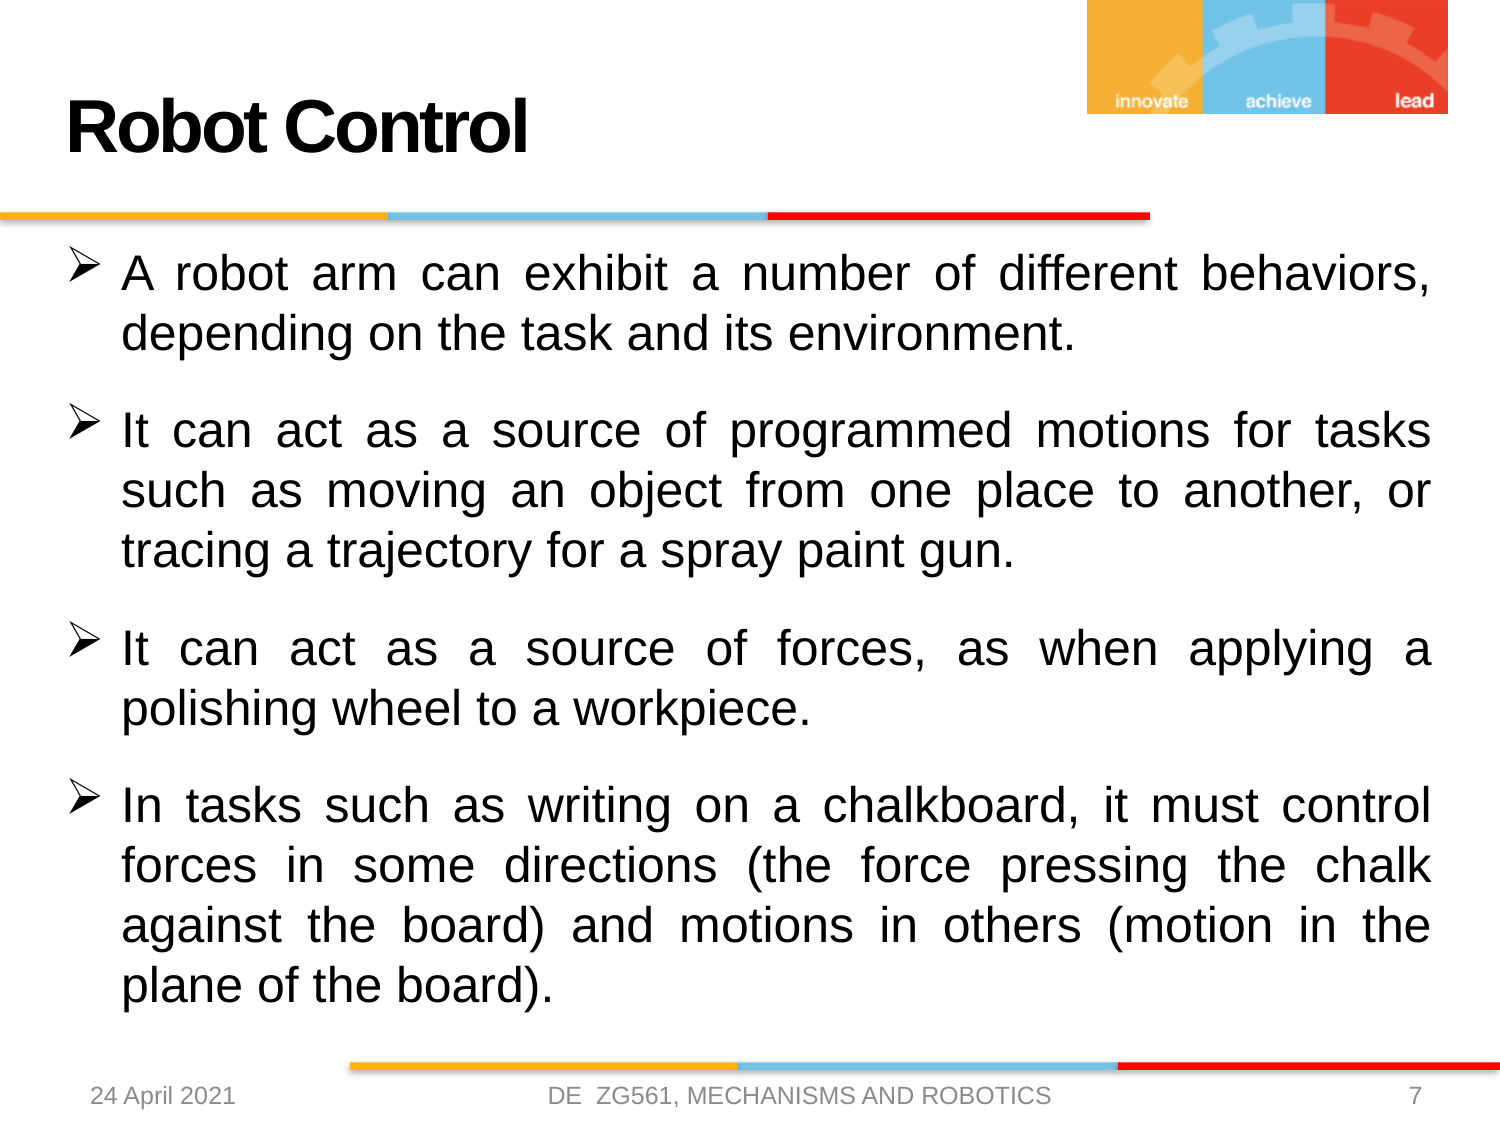

# Robot Control
A robot arm can exhibit a number of different behaviors, depending on the task and its environment.
It can act as a source of programmed motions for tasks such as moving an object from one place to another, or tracing a trajectory for a spray paint gun.
It can act as a source of forces, as when applying a polishing wheel to a workpiece.
In tasks such as writing on a chalkboard, it must control forces in some directions (the force pressing the chalk against the board) and motions in others (motion in the plane of the board).
DE  ZG561, MECHANISMS AND ROBOTICS
24 April 2021
7